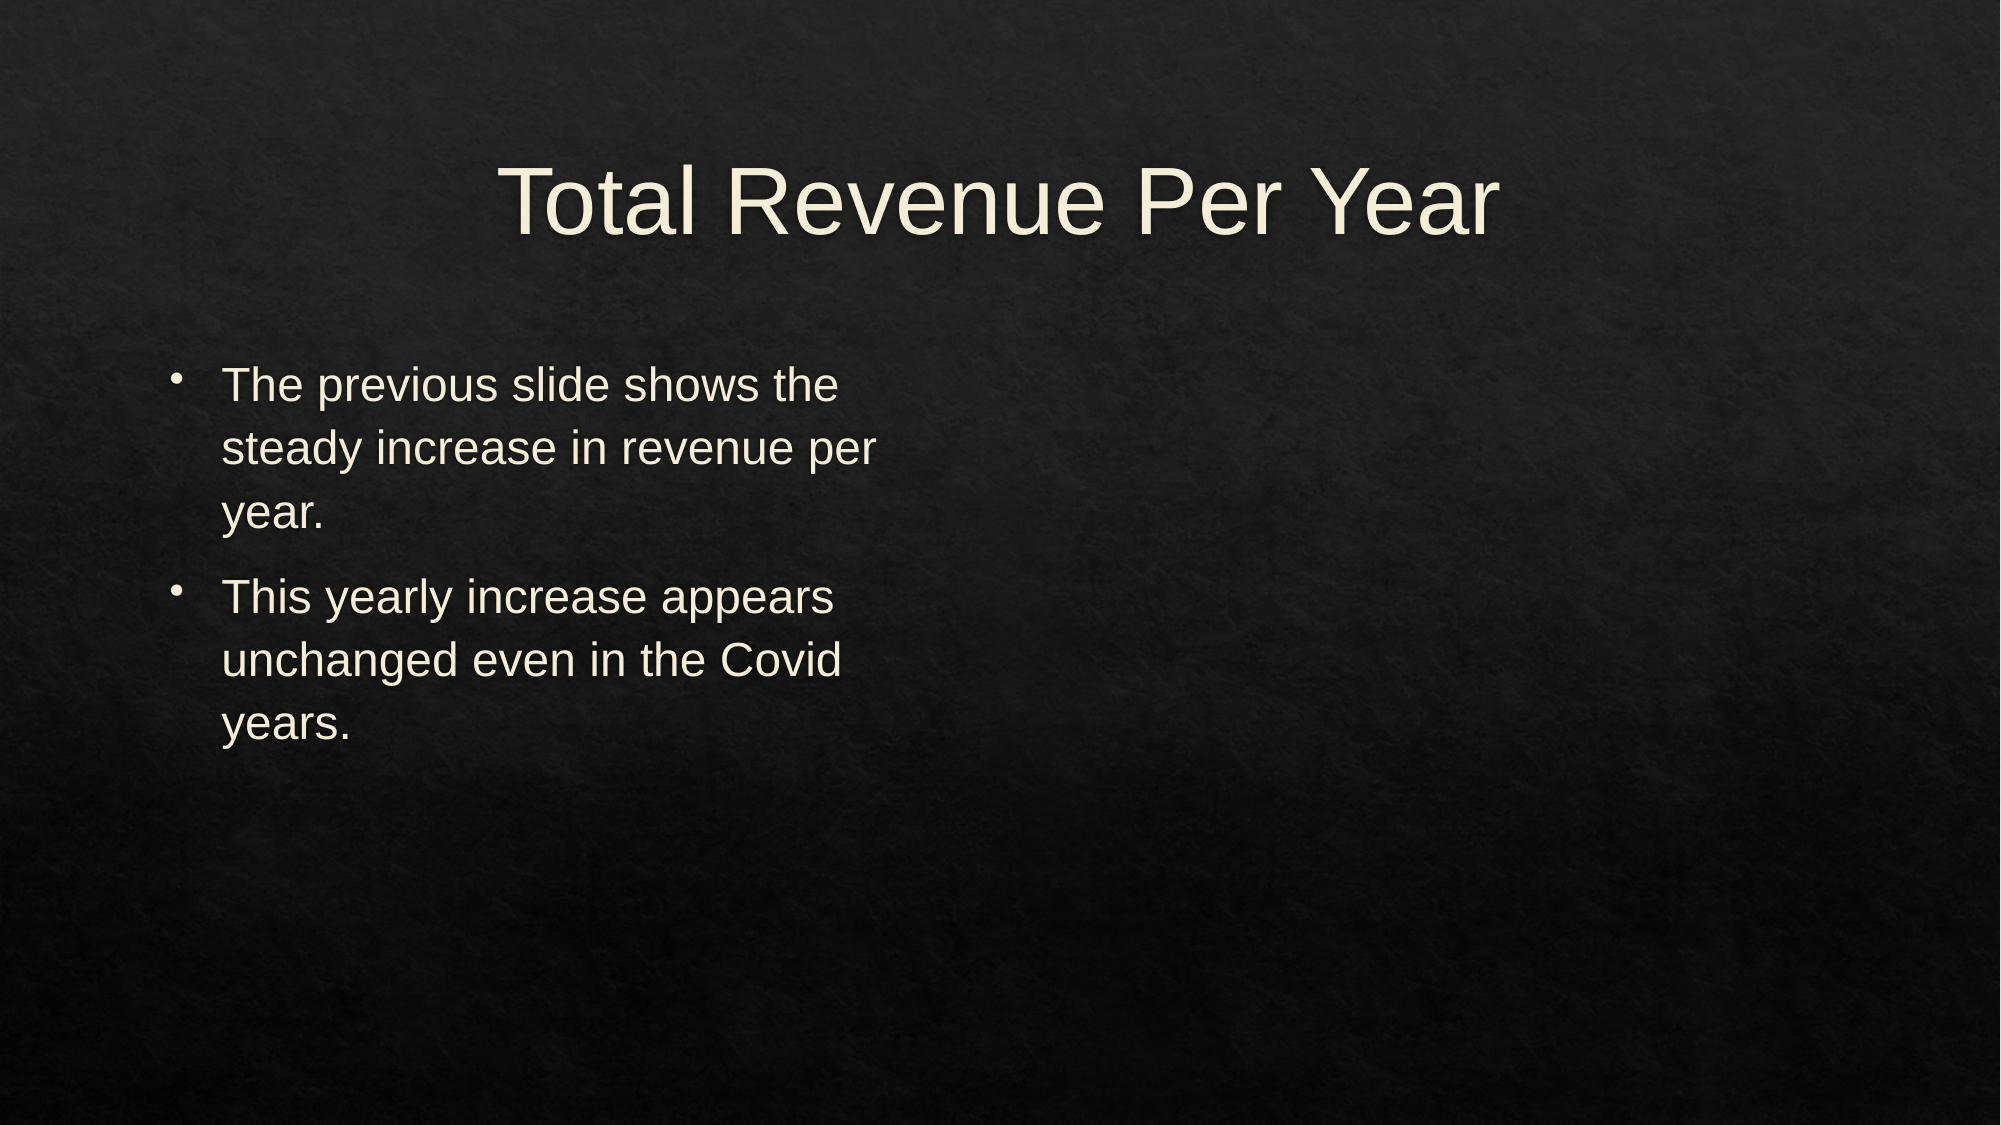

# Total Revenue Per Year
The previous slide shows the steady increase in revenue per year.
This yearly increase appears unchanged even in the Covid years.